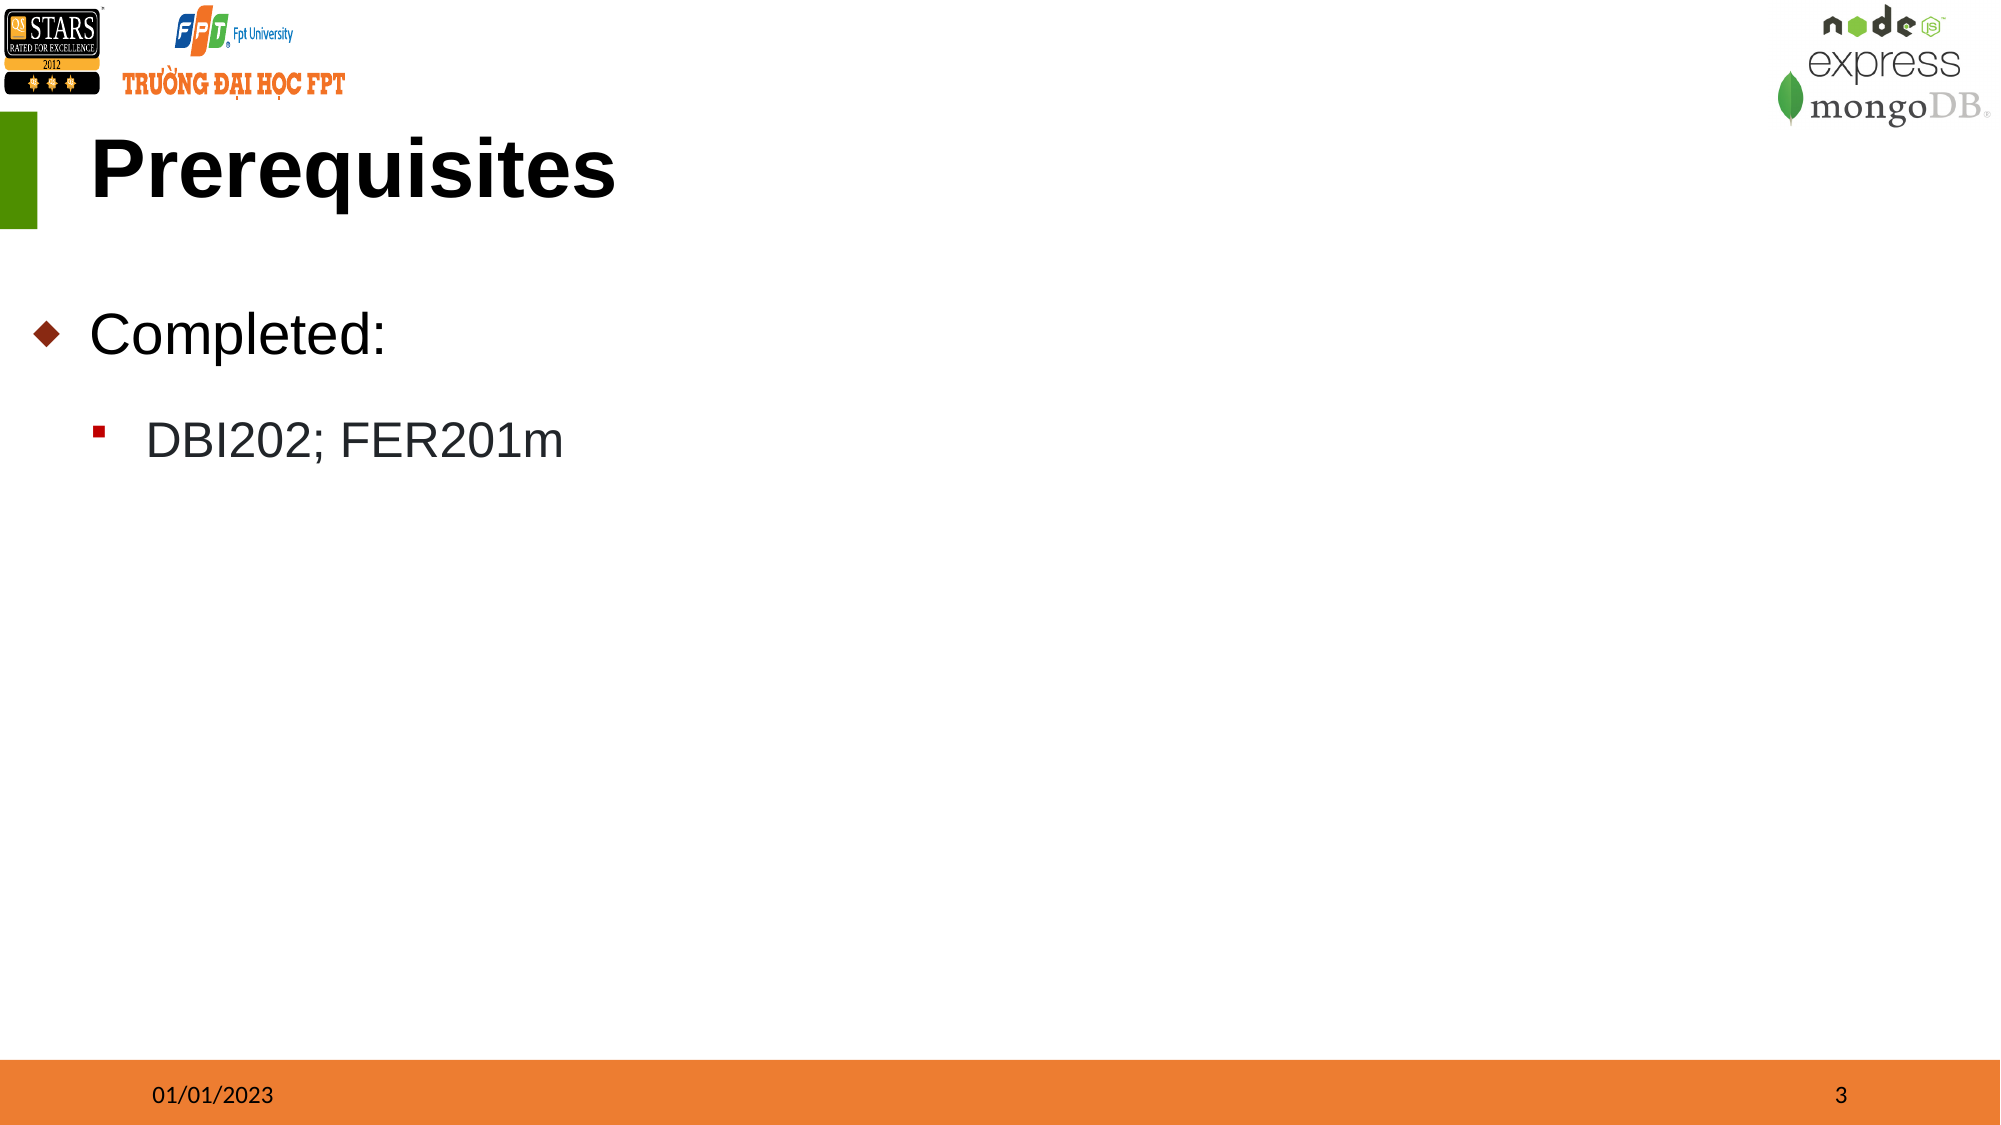

# Prerequisites
Completed:
DBI202; FER201m
01/01/2023
3